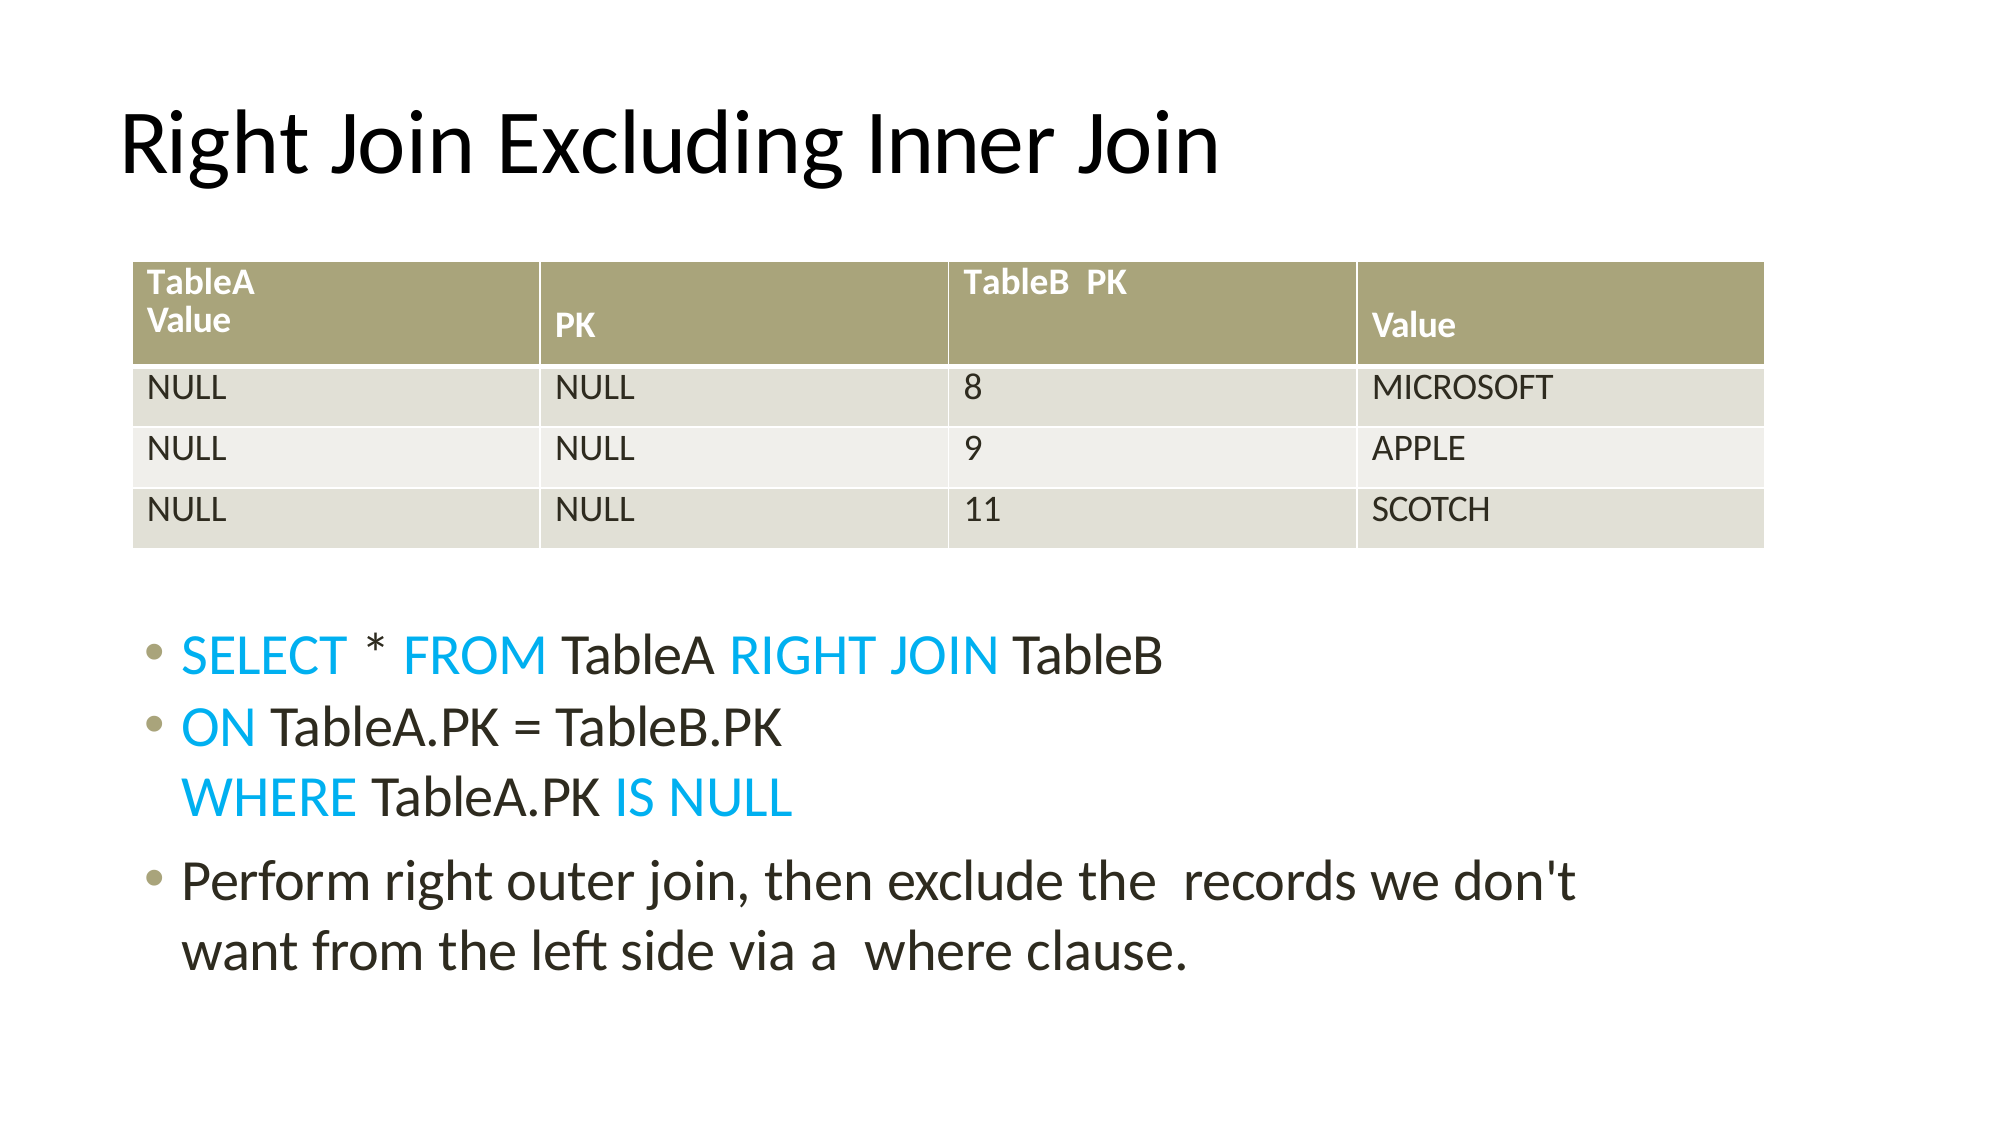

# Right Join Excluding Inner Join
| TableA Value | PK | TableB PK | Value |
| --- | --- | --- | --- |
| NULL | NULL | 8 | MICROSOFT |
| NULL | NULL | 9 | APPLE |
| NULL | NULL | 11 | SCOTCH |
SELECT * FROM TableA RIGHT JOIN TableB
ON TableA.PK = TableB.PK
WHERE TableA.PK IS NULL
Perform right outer join, then exclude the  records we don't want from the left side via a  where clause.